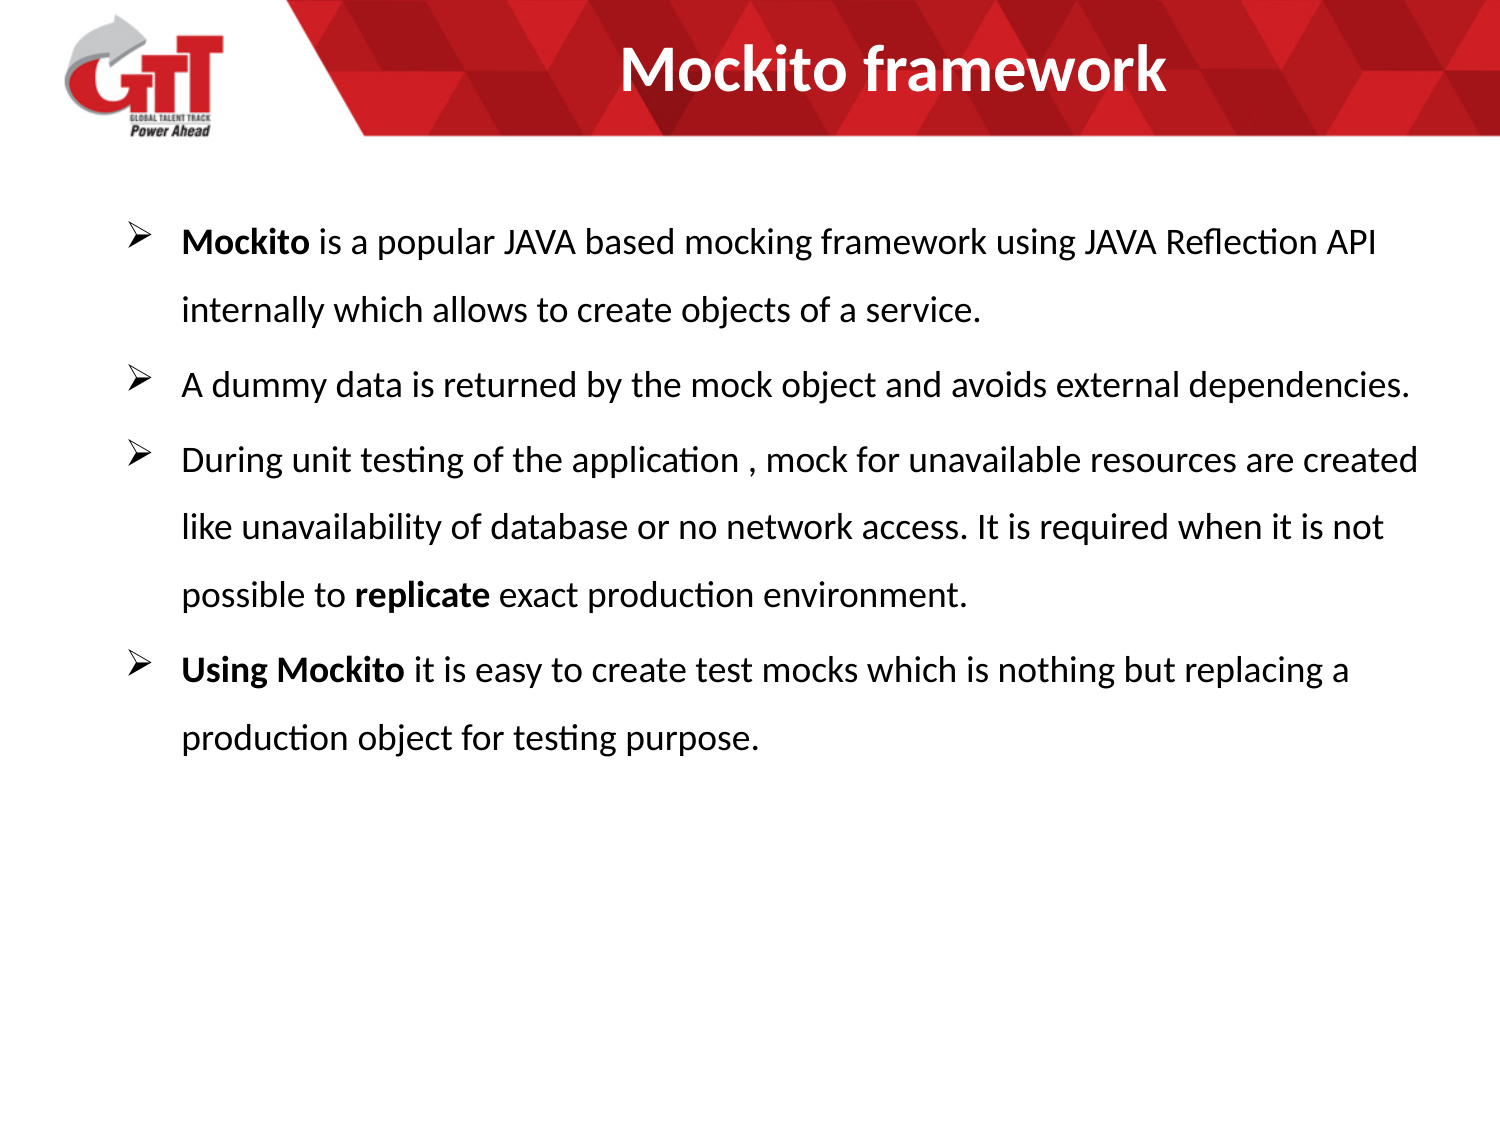

# Mockito framework
Mockito is a popular JAVA based mocking framework using JAVA Reflection API internally which allows to create objects of a service.
A dummy data is returned by the mock object and avoids external dependencies.
During unit testing of the application , mock for unavailable resources are created like unavailability of database or no network access. It is required when it is not possible to replicate exact production environment.
Using Mockito it is easy to create test mocks which is nothing but replacing a production object for testing purpose.